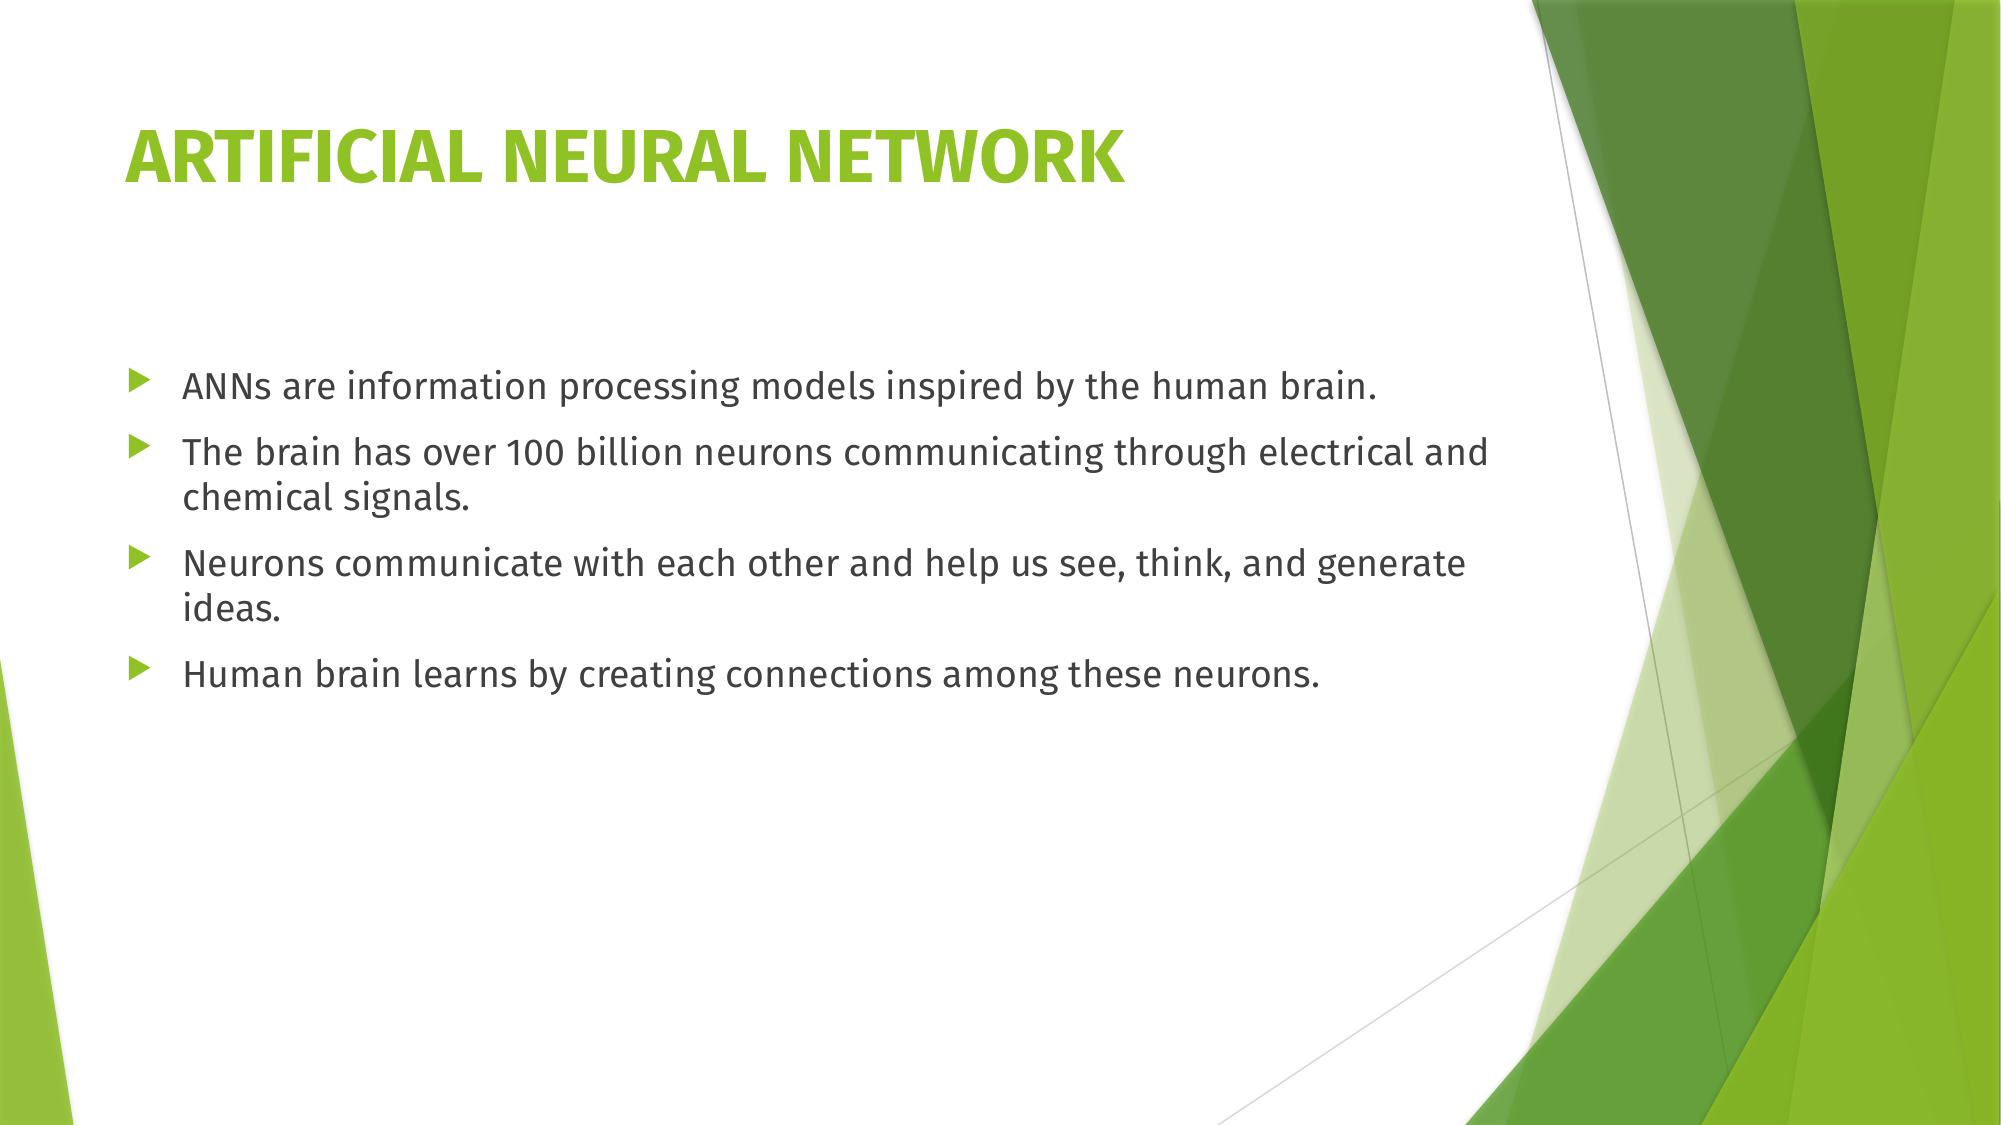

# ARTIFICIAL NEURAL NETWORK
ANNs are information processing models inspired by the human brain.
The brain has over 100 billion neurons communicating through electrical and chemical signals.
Neurons communicate with each other and help us see, think, and generate ideas.
Human brain learns by creating connections among these neurons.